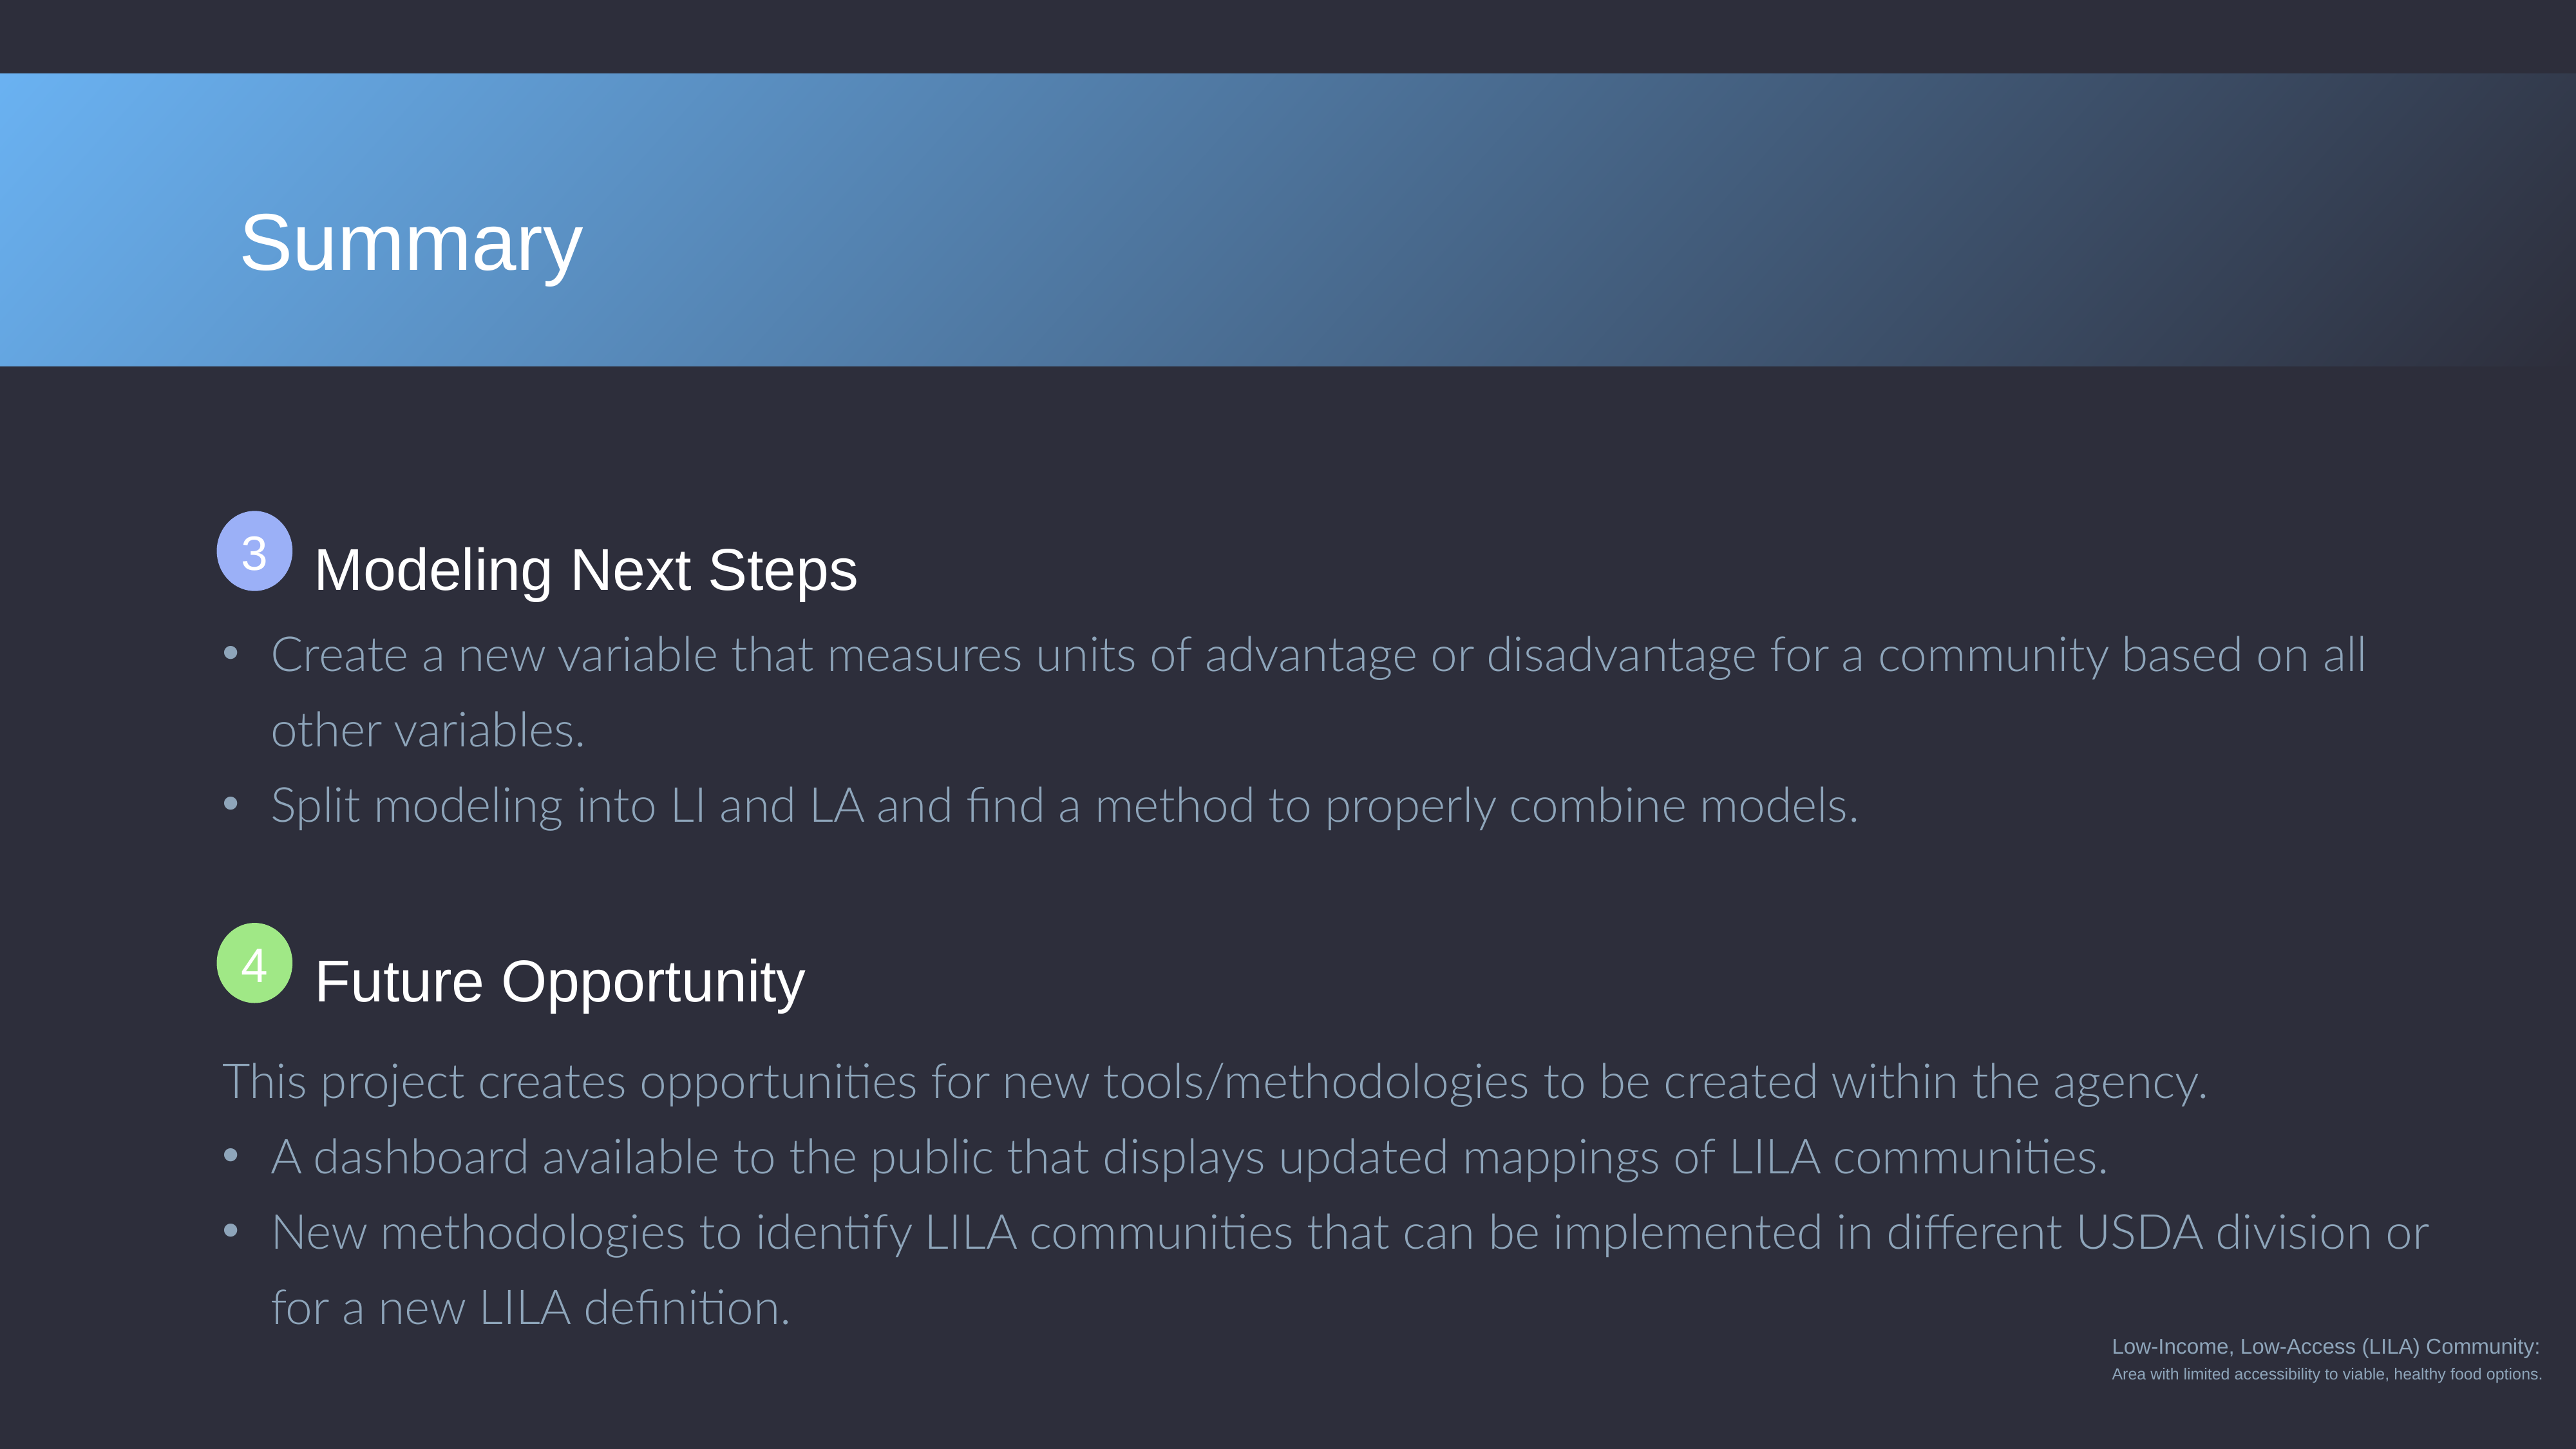

Summary
3
Modeling Next Steps
Create a new variable that measures units of advantage or disadvantage for a community based on all other variables.
Split modeling into LI and LA and find a method to properly combine models.
4
Future Opportunity
This project creates opportunities for new tools/methodologies to be created within the agency.
A dashboard available to the public that displays updated mappings of LILA communities.
New methodologies to identify LILA communities that can be implemented in different USDA division or for a new LILA definition.
Low-Income, Low-Access (LILA) Community:
Area with limited accessibility to viable, healthy food options.